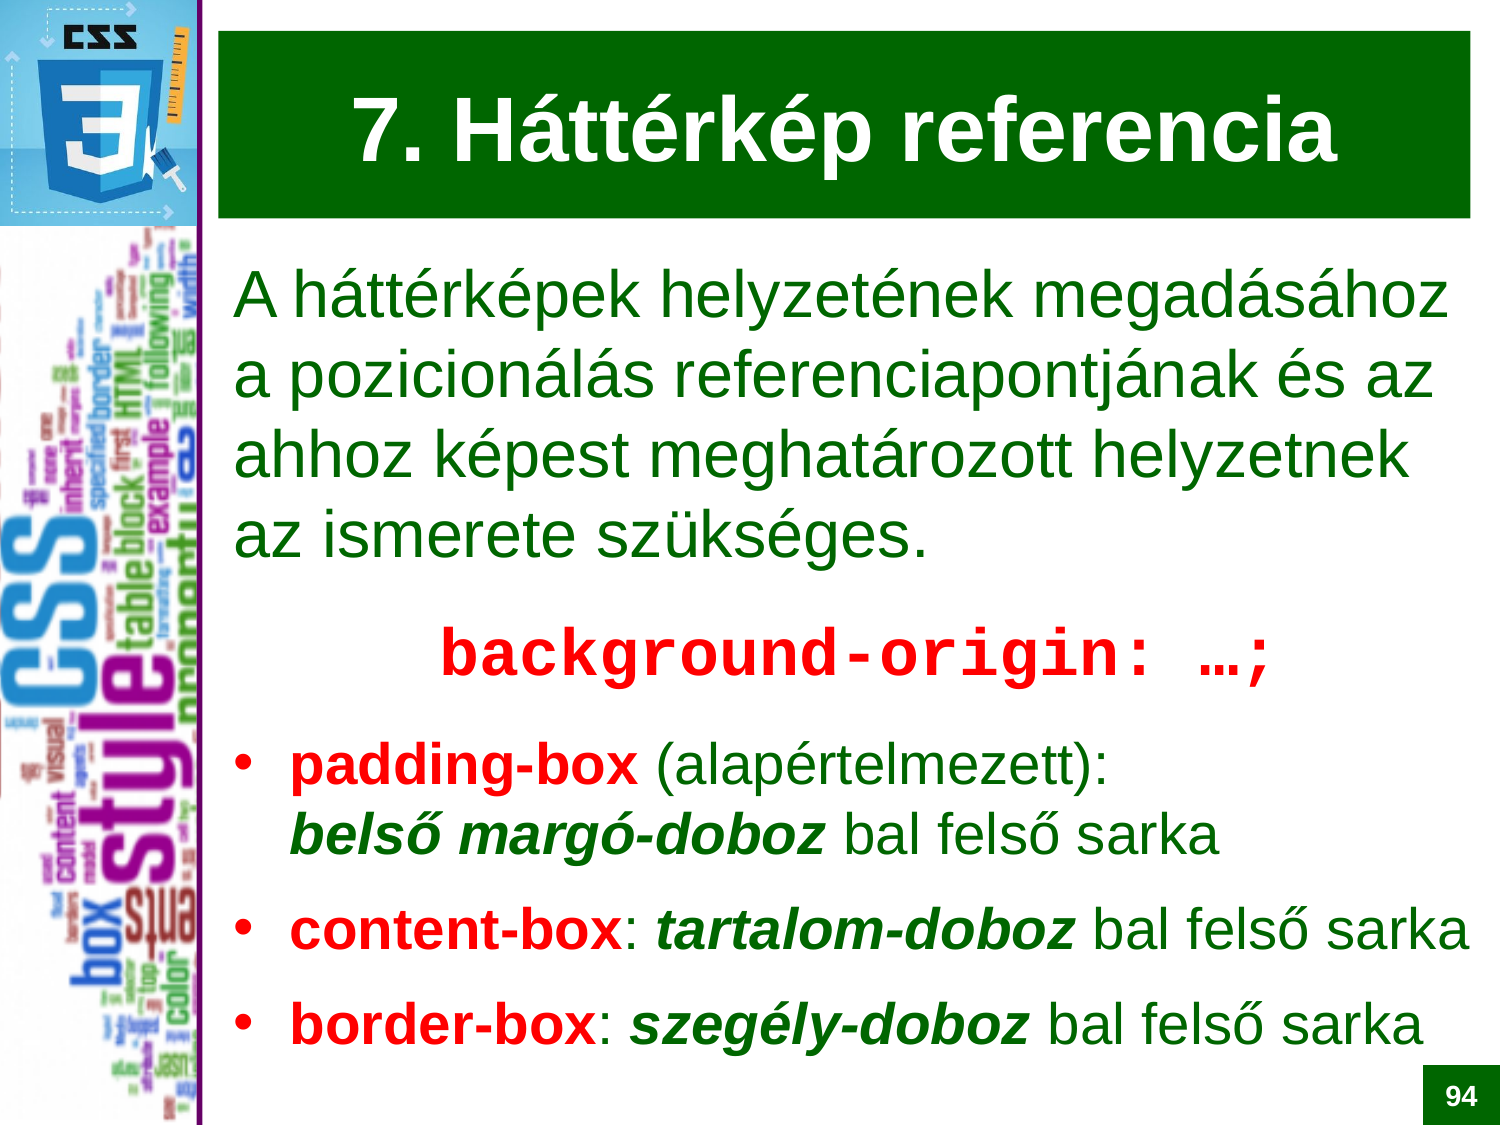

# 7. Háttérkép referencia
A háttérképek helyzetének megadásához a pozicionálás referenciapontjának és az ahhoz képest meghatározott helyzetnek az ismerete szükséges.
background-origin: …;
padding-box (alapértelmezett):
belső margó-doboz bal felső sarka
content-box: tartalom-doboz bal felső sarka
border-box: szegély-doboz bal felső sarka
94